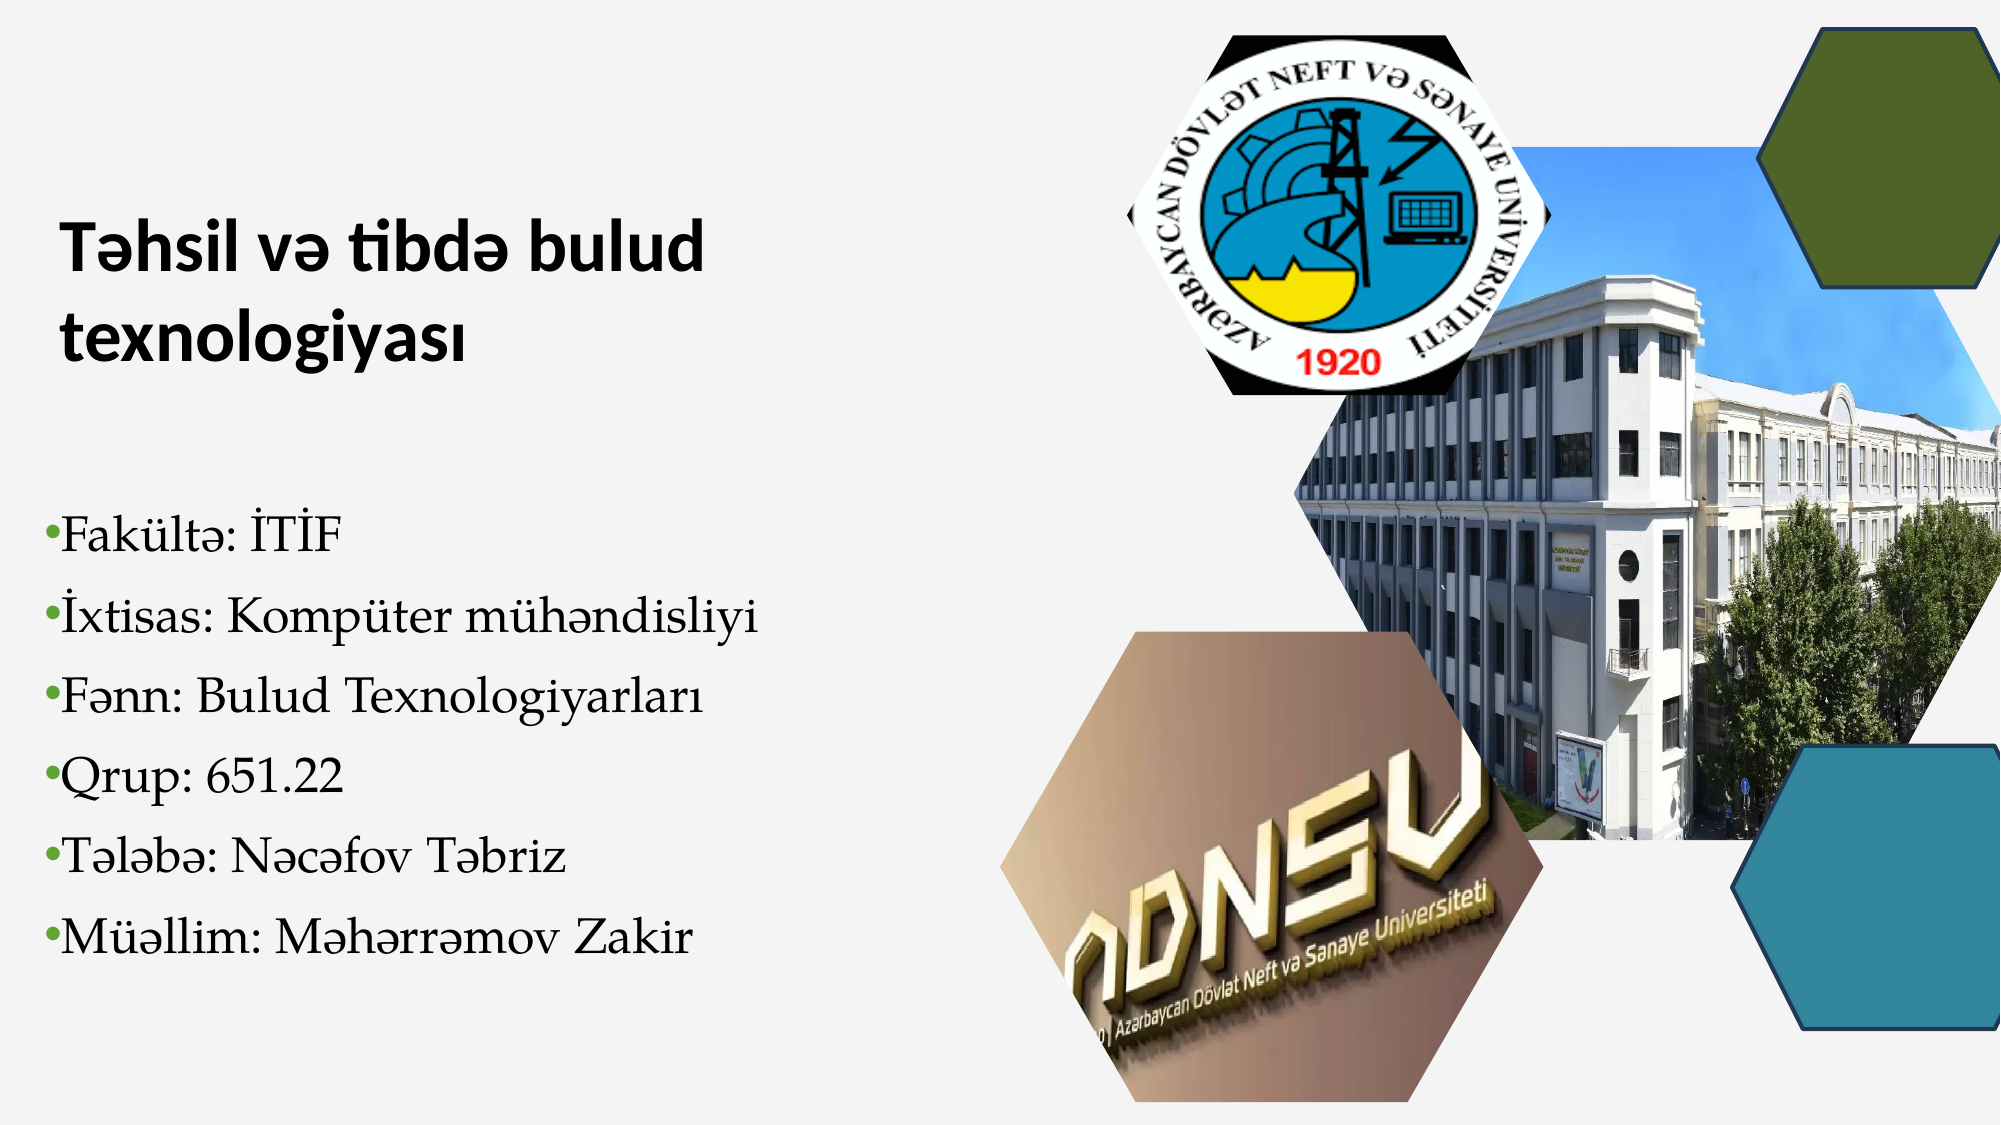

Təhsil və tibdə bulud texnologiyası
Fakültə: İTİF
İxtisas: Kompüter mühəndisliyi
Fənn: Bulud Texnologiyarları
Qrup: 651.22
Tələbə: Nəcəfov Təbriz
Müəllim: Məhərrəmov Zakir